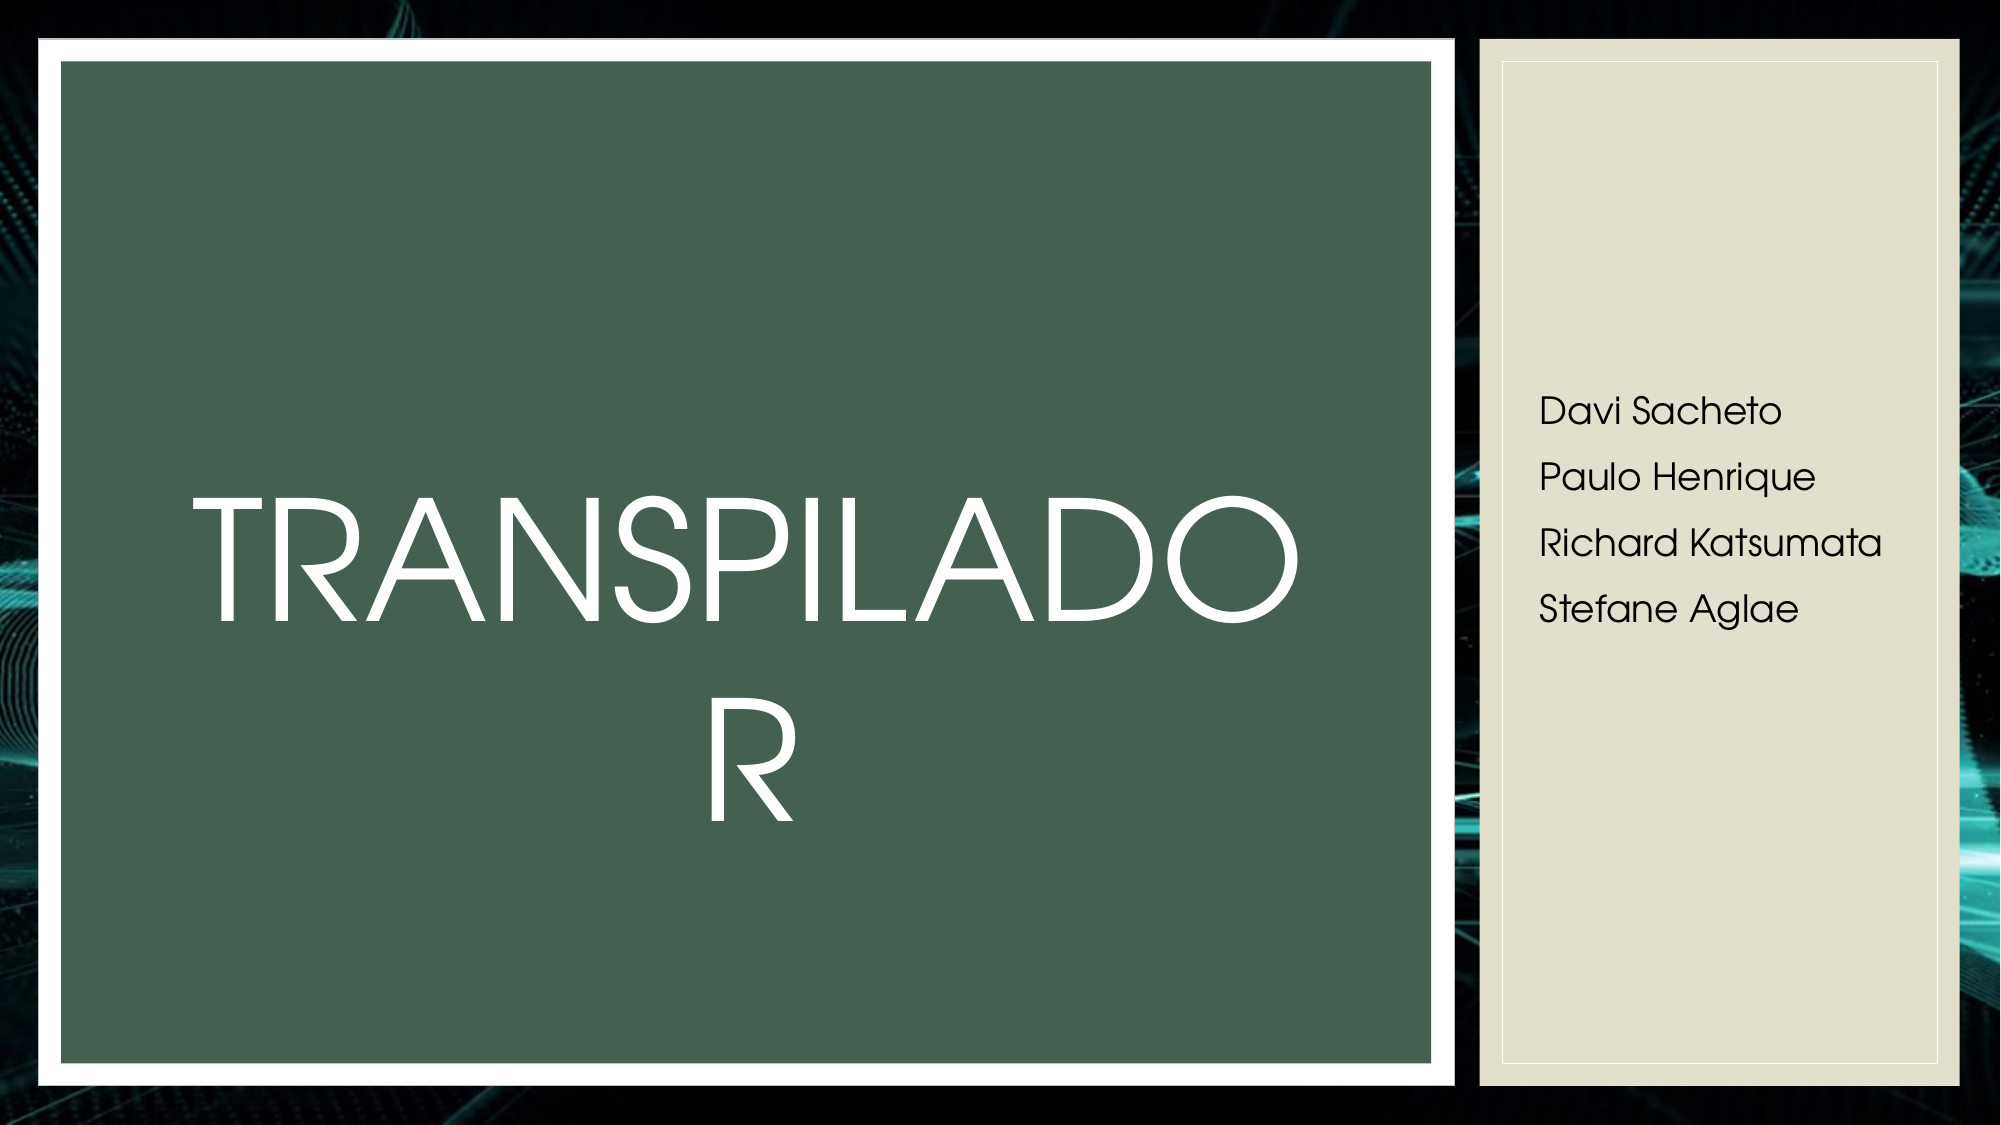

#

TRANSPILADOR
Davi Sacheto
Paulo Henrique
Richard Katsumata
Stefane Aglae